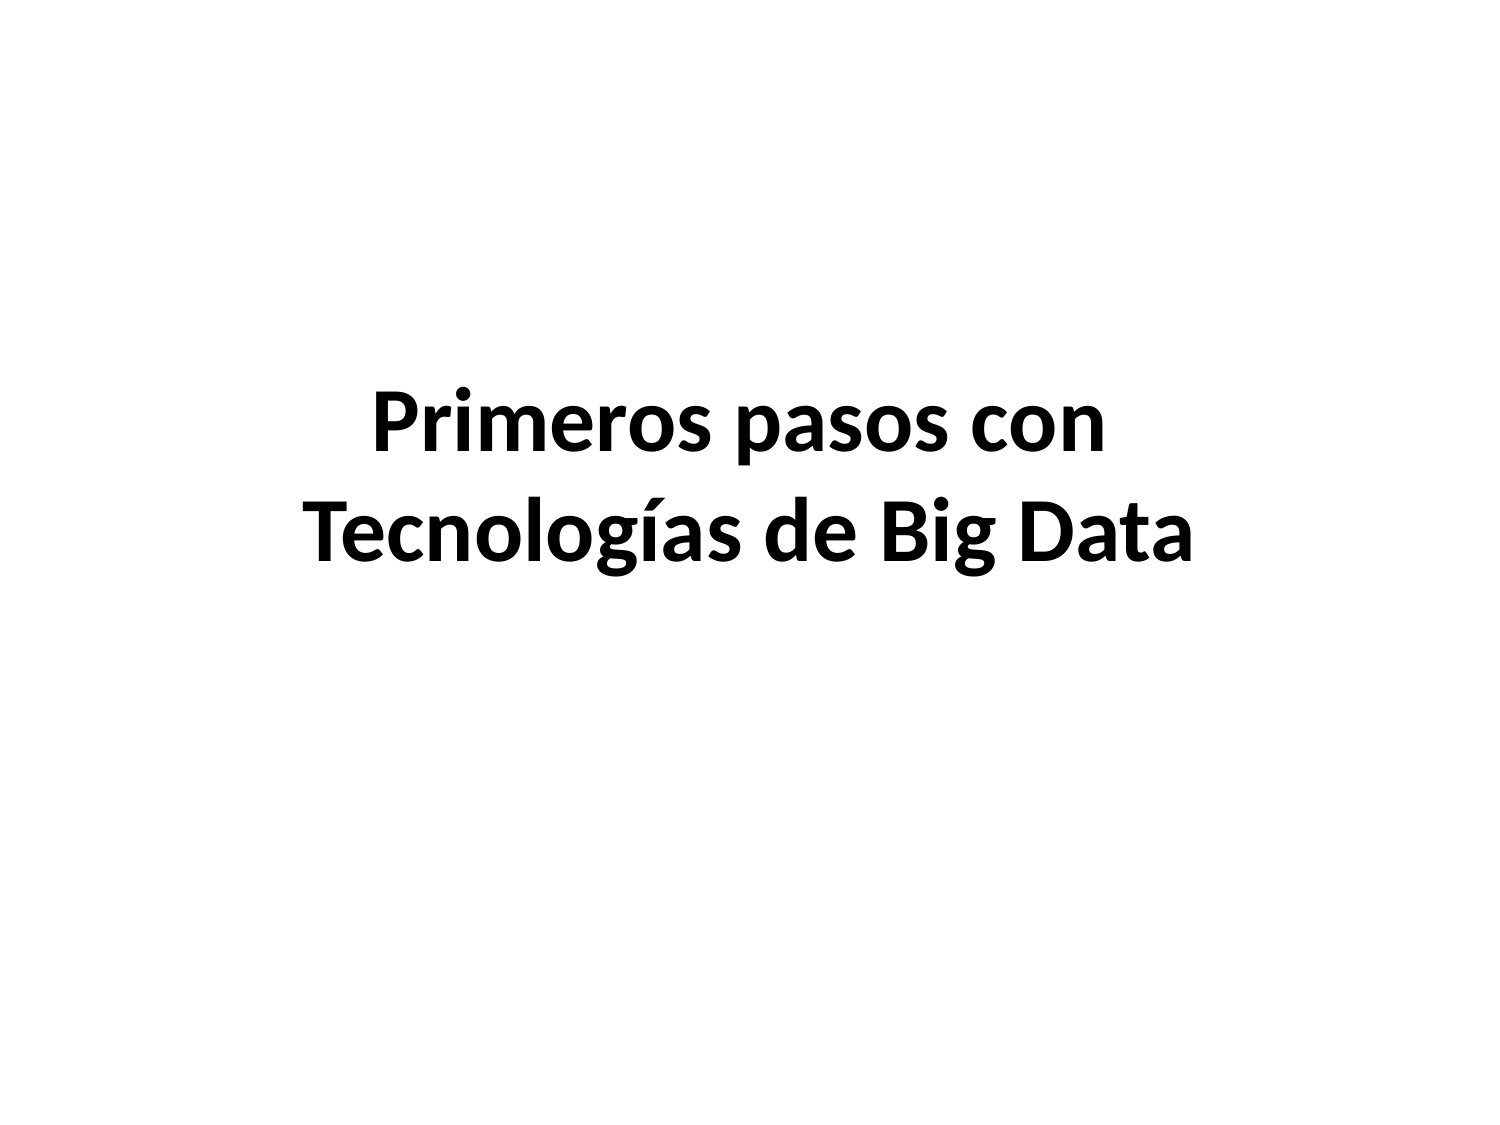

# Primeros pasos con Tecnologías de Big Data